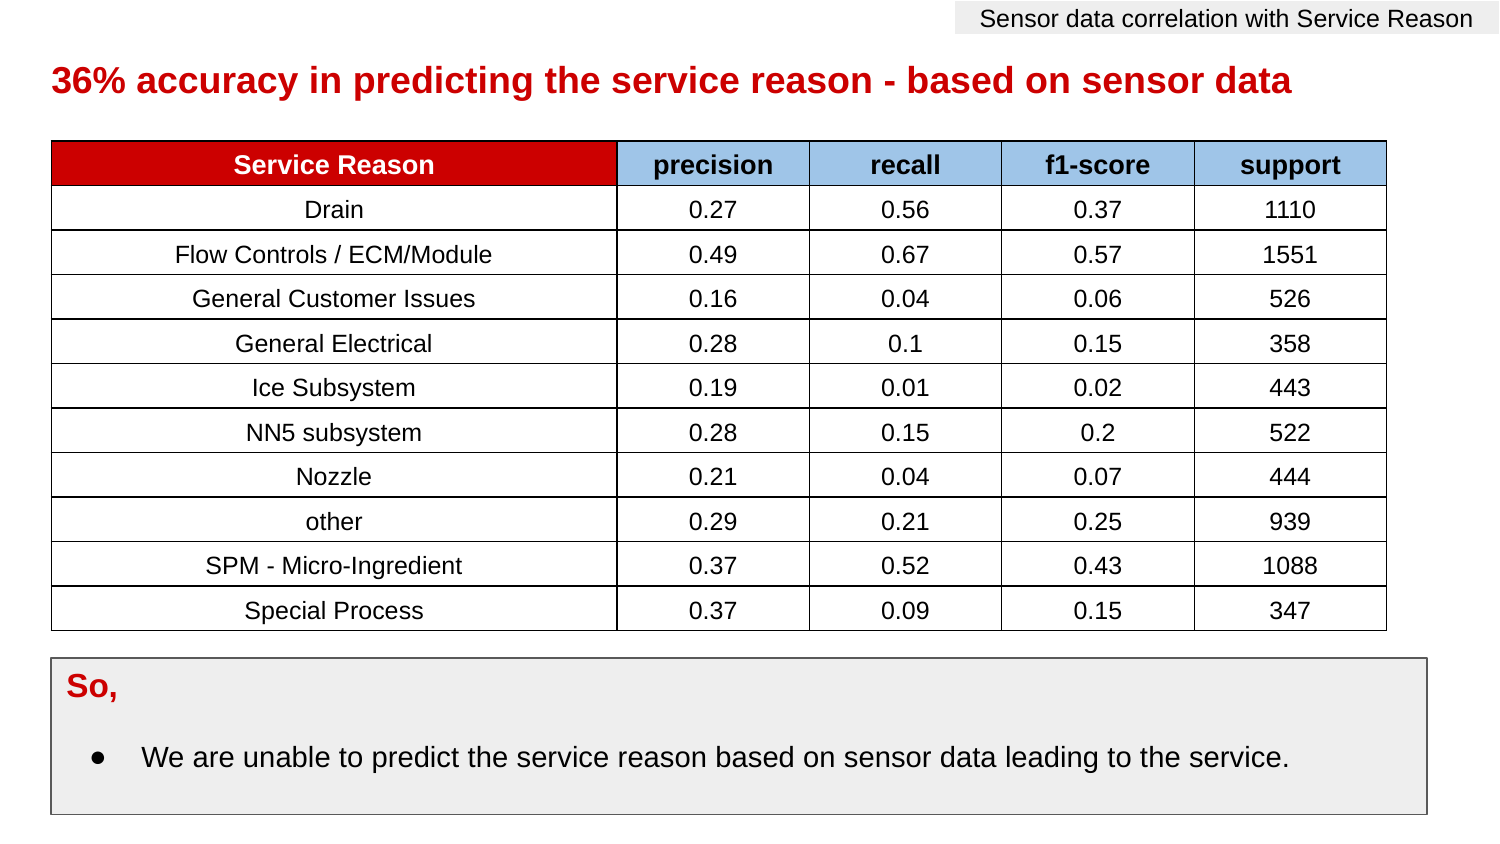

Sensor data correlation with Service Reason
36% accuracy in predicting the service reason - based on sensor data
| Service Reason | precision | recall | f1-score | support |
| --- | --- | --- | --- | --- |
| Drain | 0.27 | 0.56 | 0.37 | 1110 |
| Flow Controls / ECM/Module | 0.49 | 0.67 | 0.57 | 1551 |
| General Customer Issues | 0.16 | 0.04 | 0.06 | 526 |
| General Electrical | 0.28 | 0.1 | 0.15 | 358 |
| Ice Subsystem | 0.19 | 0.01 | 0.02 | 443 |
| NN5 subsystem | 0.28 | 0.15 | 0.2 | 522 |
| Nozzle | 0.21 | 0.04 | 0.07 | 444 |
| other | 0.29 | 0.21 | 0.25 | 939 |
| SPM - Micro-Ingredient | 0.37 | 0.52 | 0.43 | 1088 |
| Special Process | 0.37 | 0.09 | 0.15 | 347 |
So,

We are unable to predict the service reason based on sensor data leading to the service.